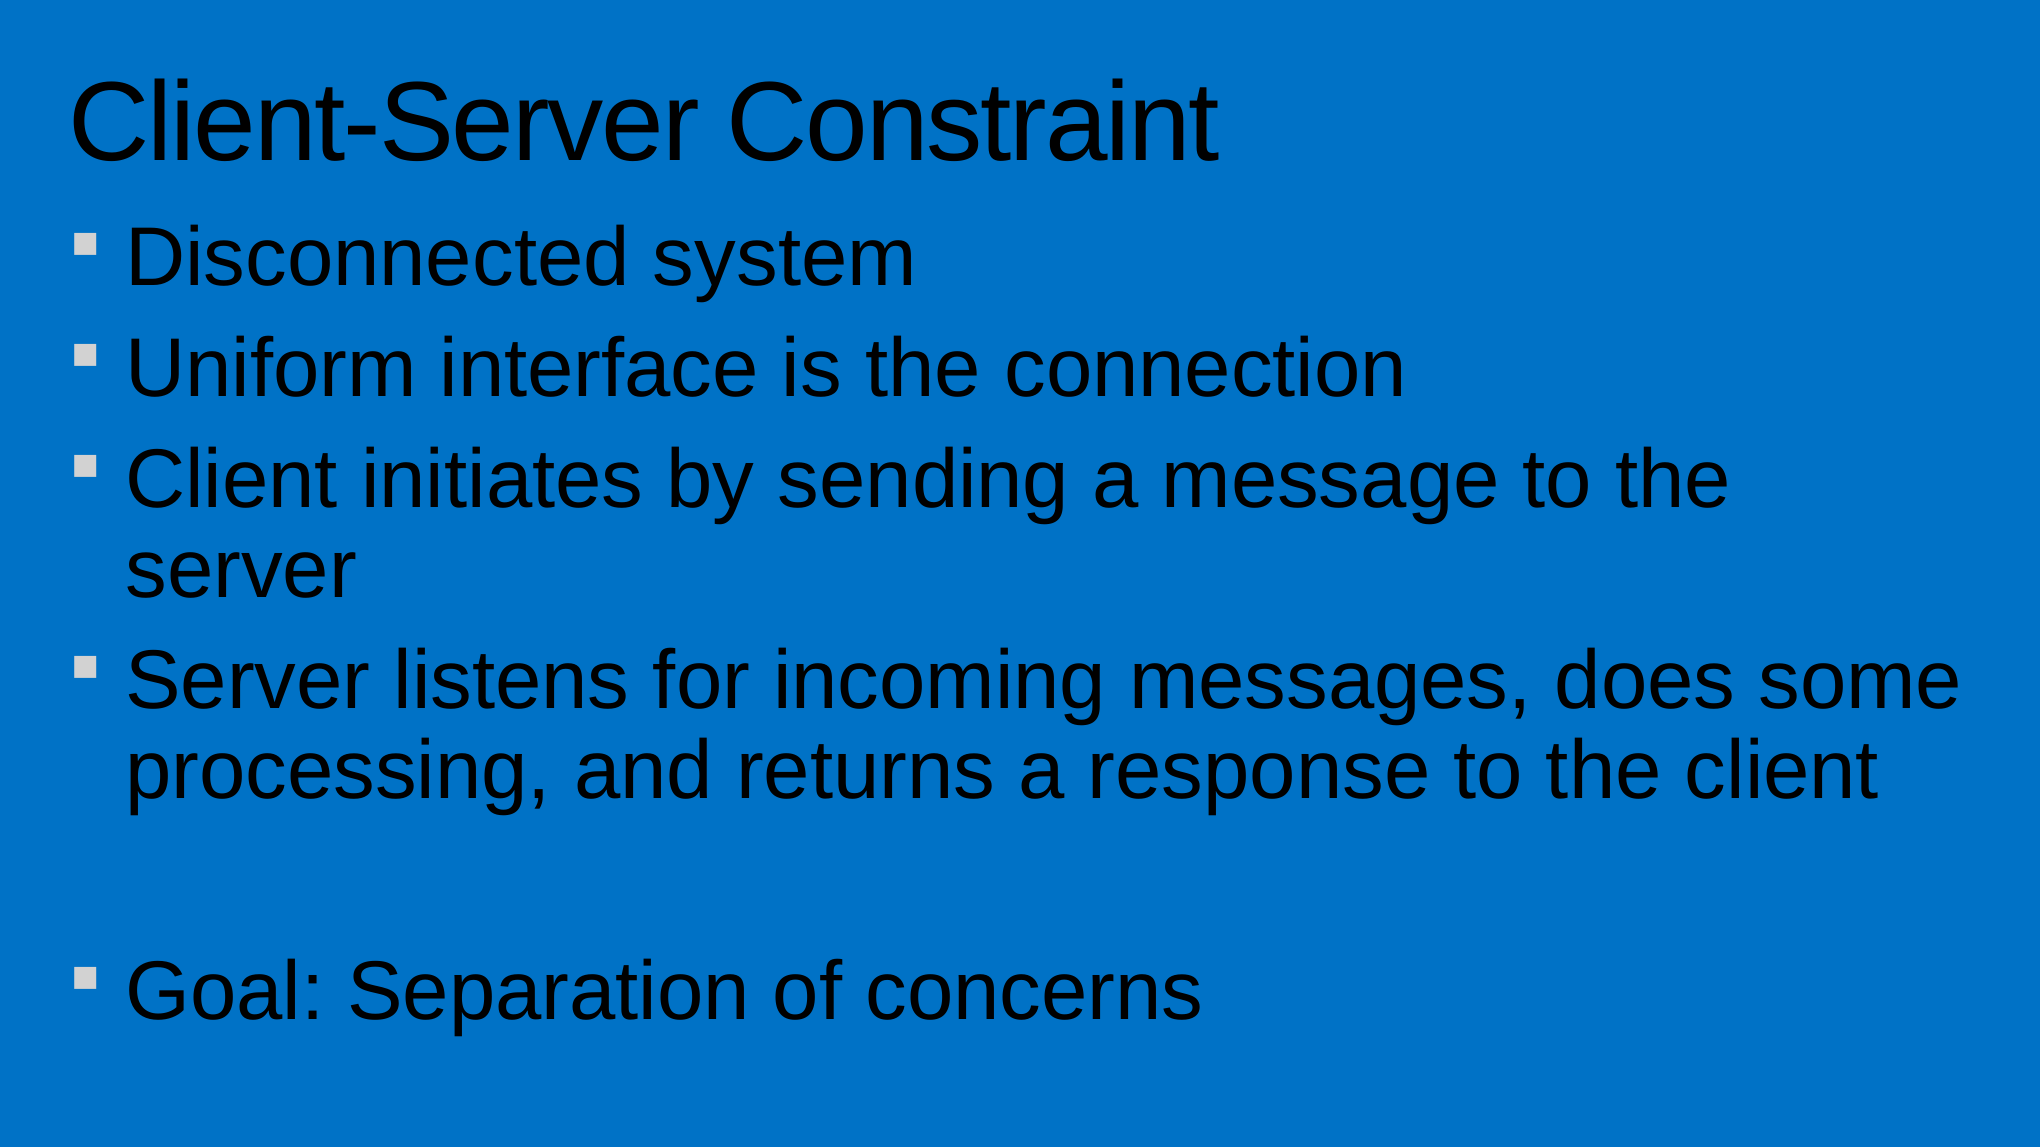

# Client-Server Constraint
Disconnected system
Uniform interface is the connection
Client initiates by sending a message to the server
Server listens for incoming messages, does some processing, and returns a response to the client

Goal: Separation of concerns